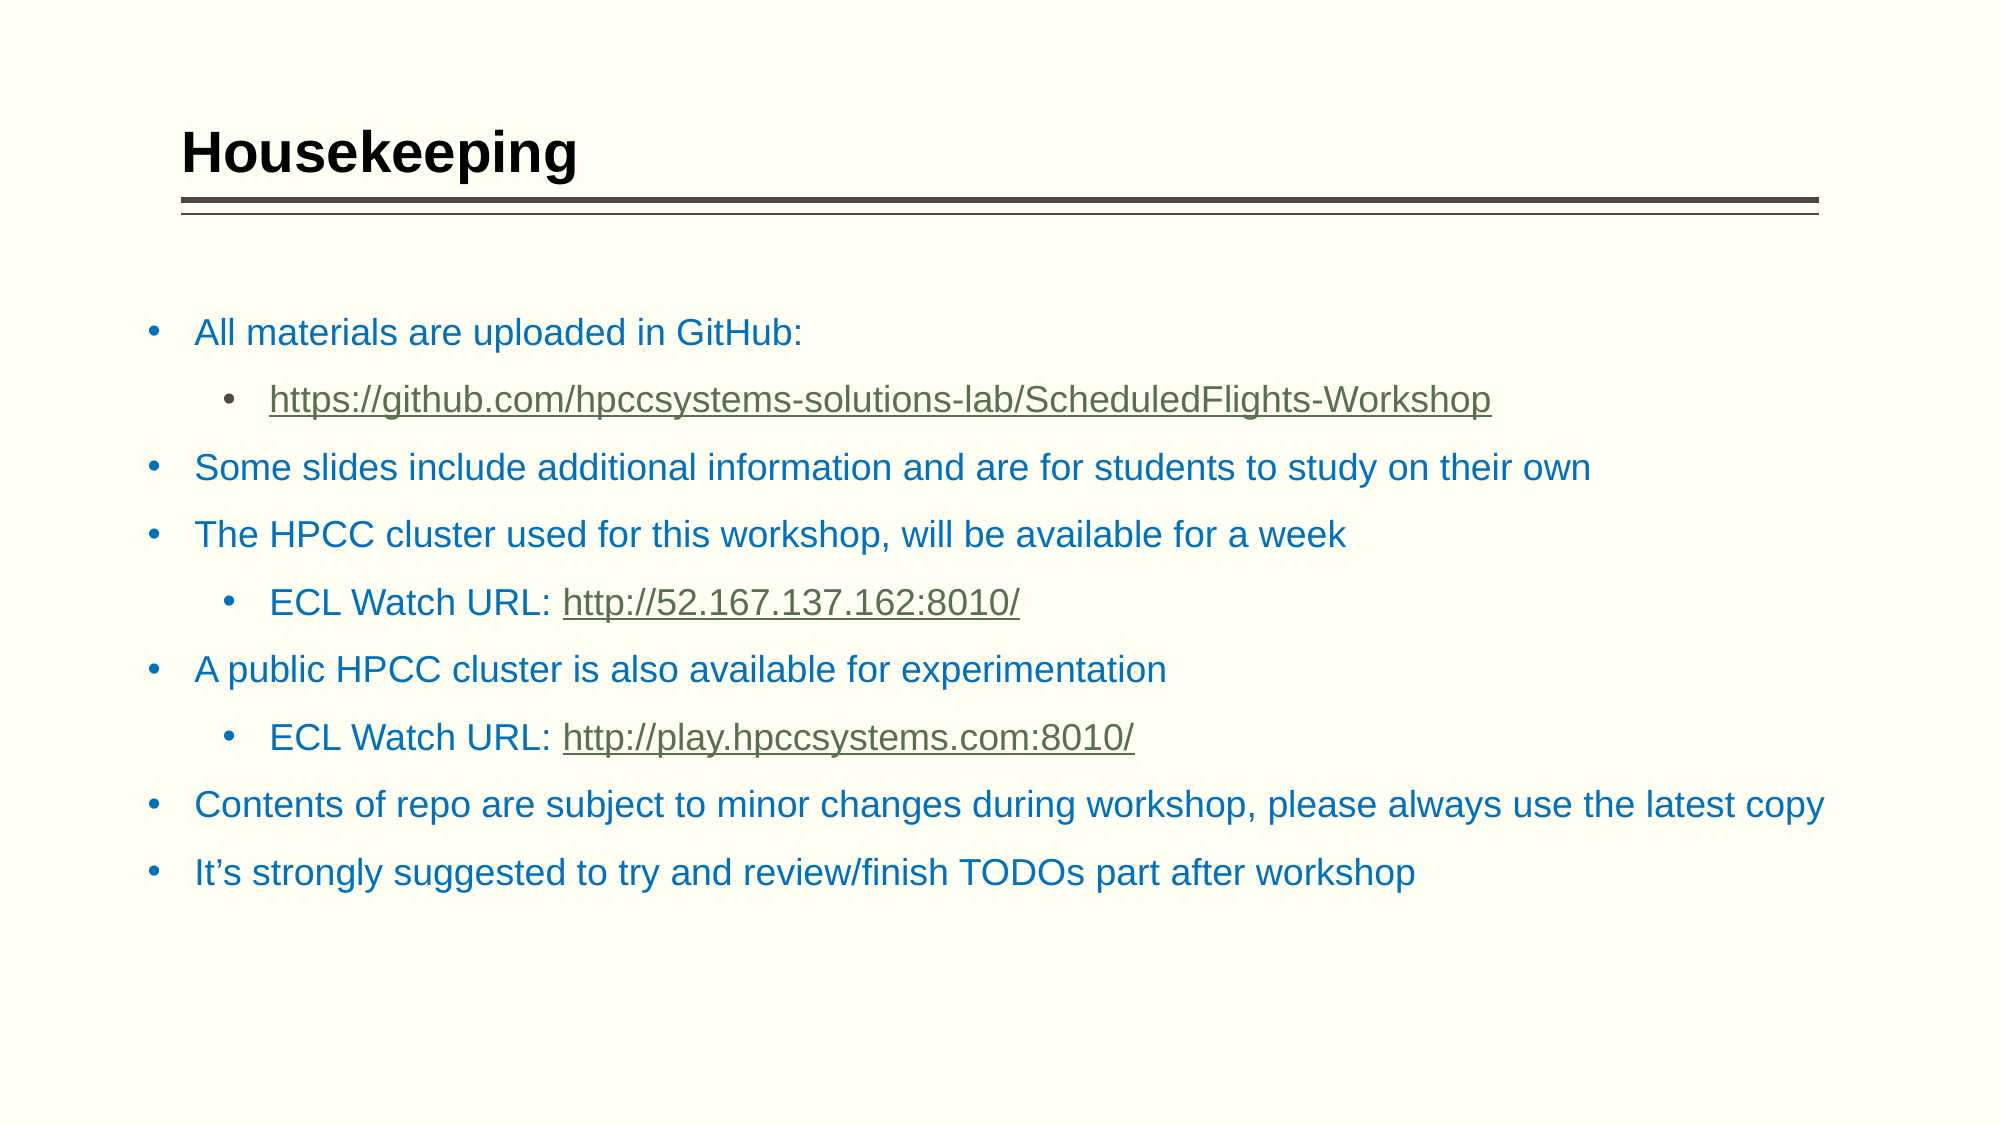

# Housekeeping

All materials are uploaded in GitHub:
https://github.com/hpccsystems-solutions-lab/ScheduledFlights-Workshop
Some slides include additional information and are for students to study on their own
The HPCC cluster used for this workshop, will be available for a week
ECL Watch URL: http://52.167.137.162:8010/
A public HPCC cluster is also available for experimentation
ECL Watch URL: http://play.hpccsystems.com:8010/
Contents of repo are subject to minor changes during workshop, please always use the latest copy
It’s strongly suggested to try and review/finish TODOs part after workshop